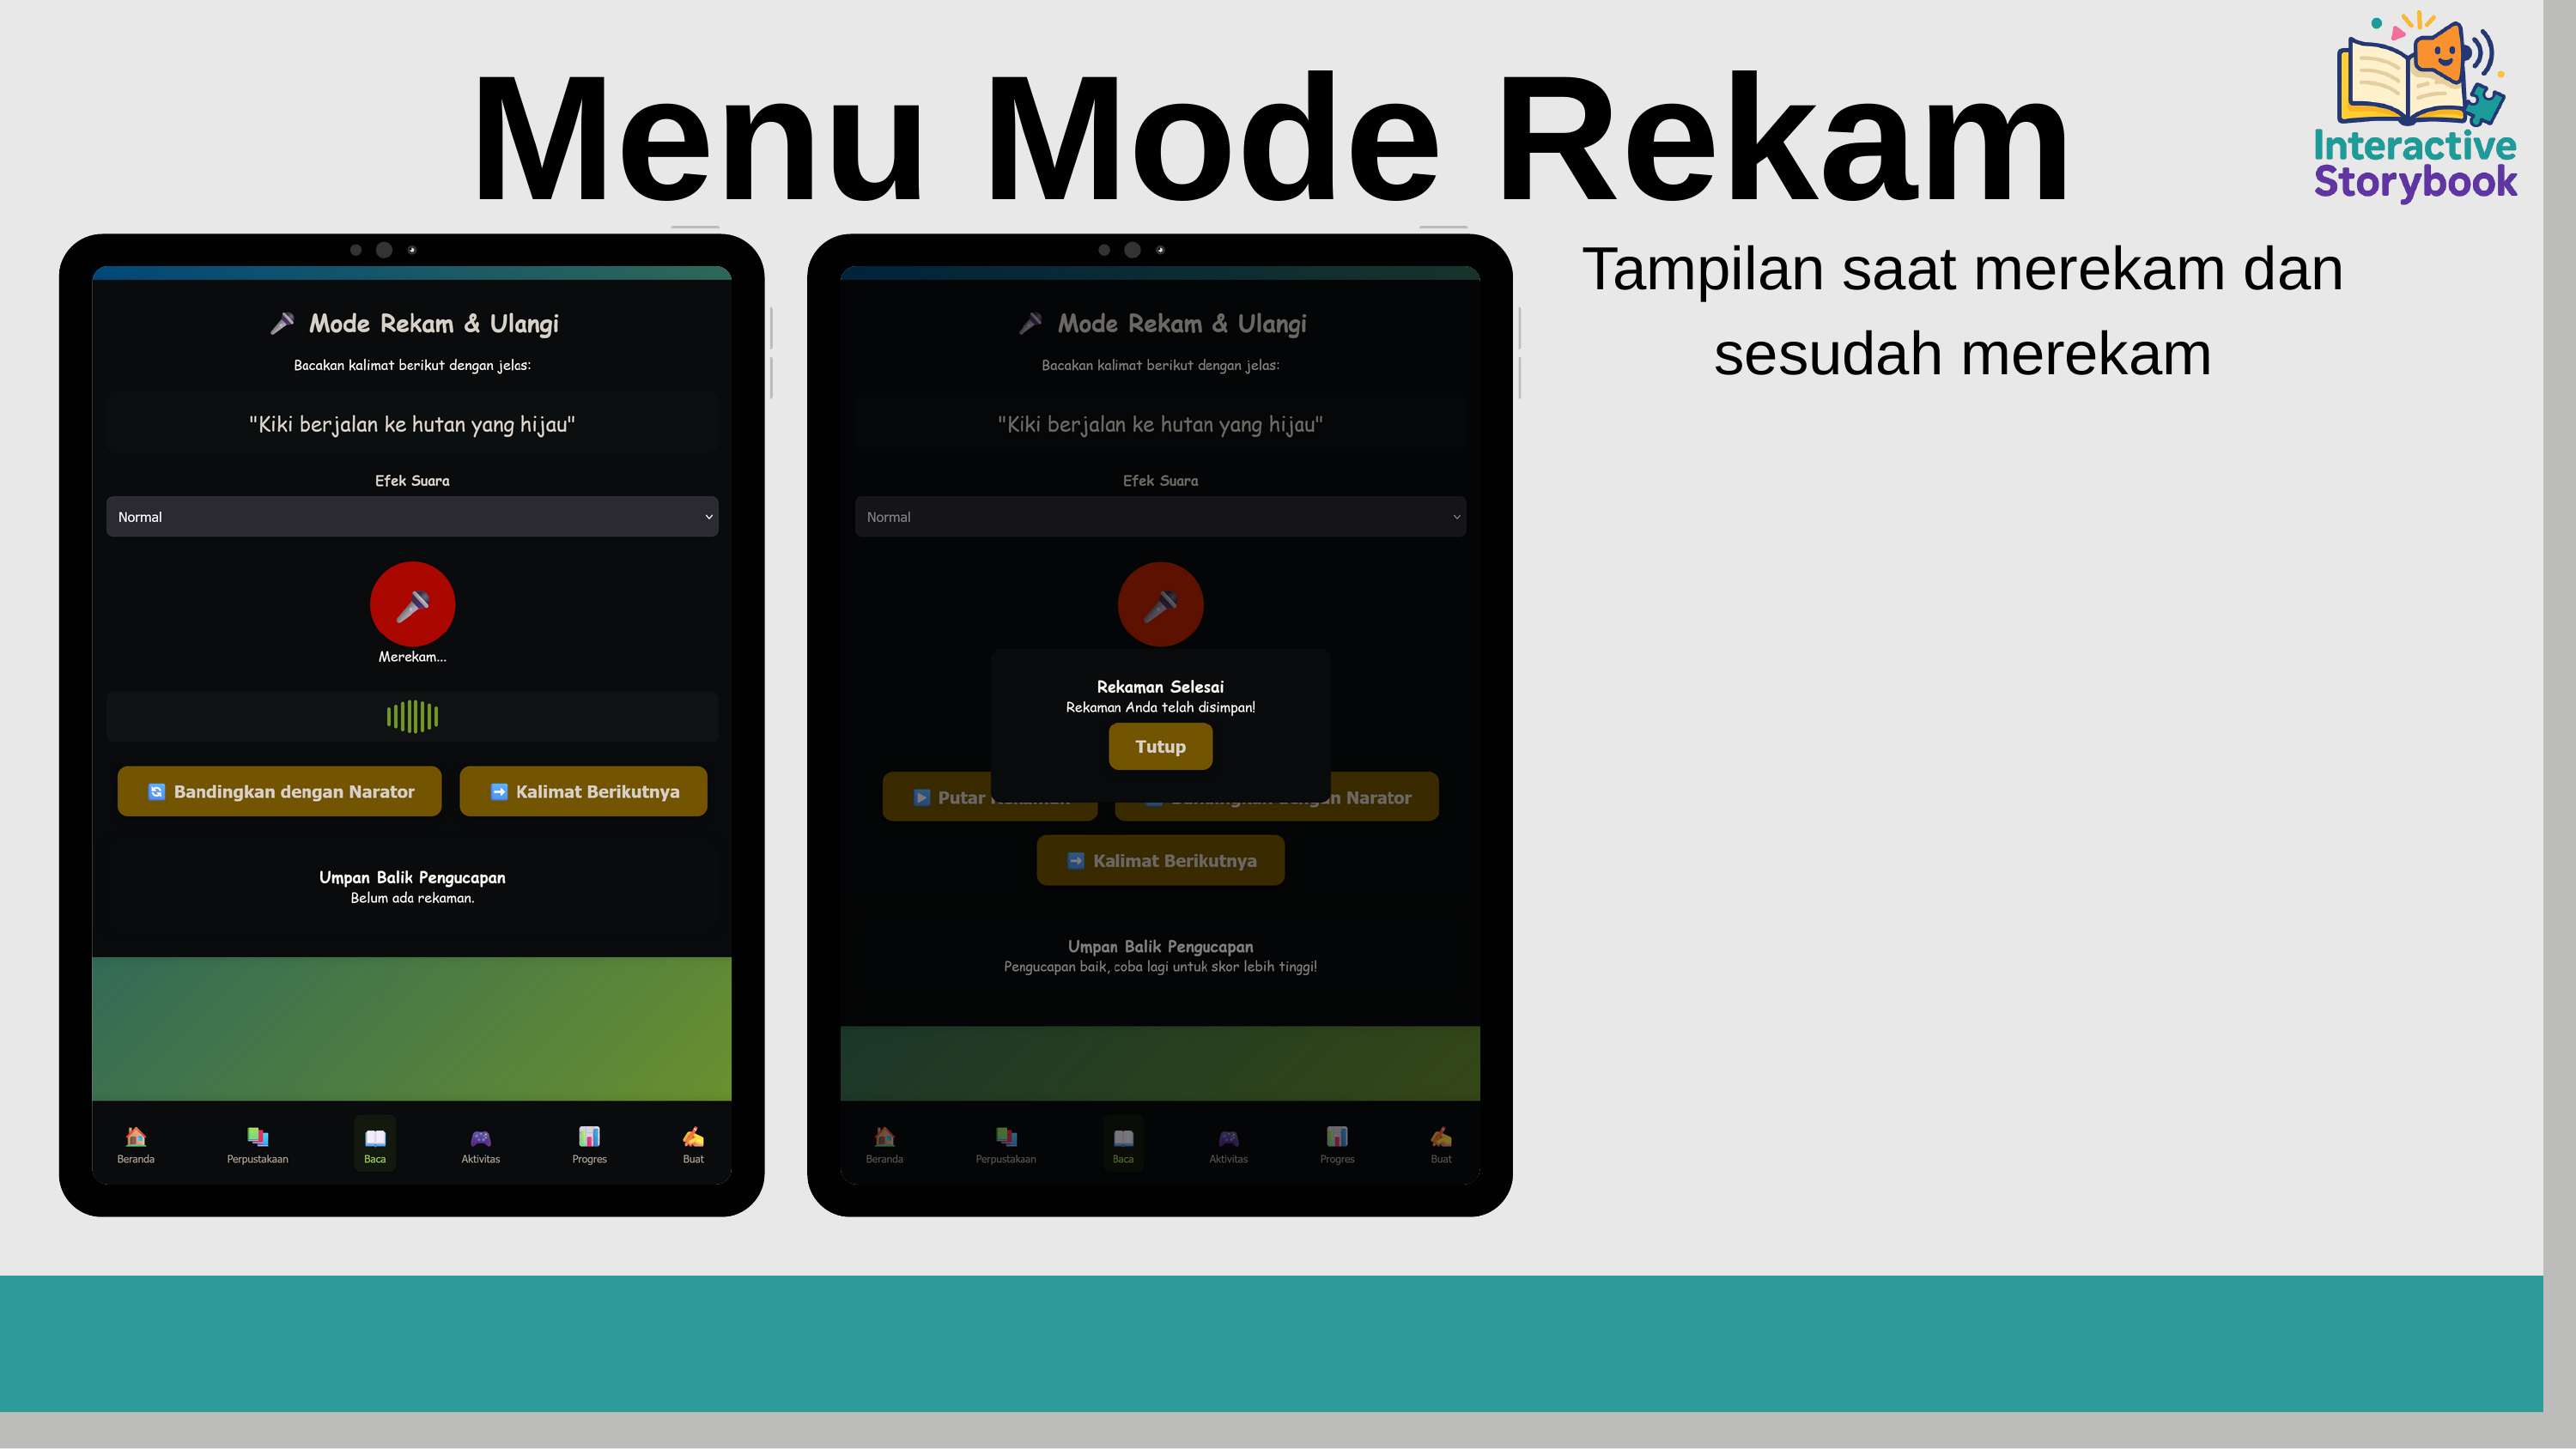

Menu Mode Rekam

Tampilan saat merekam dan sesudah merekam